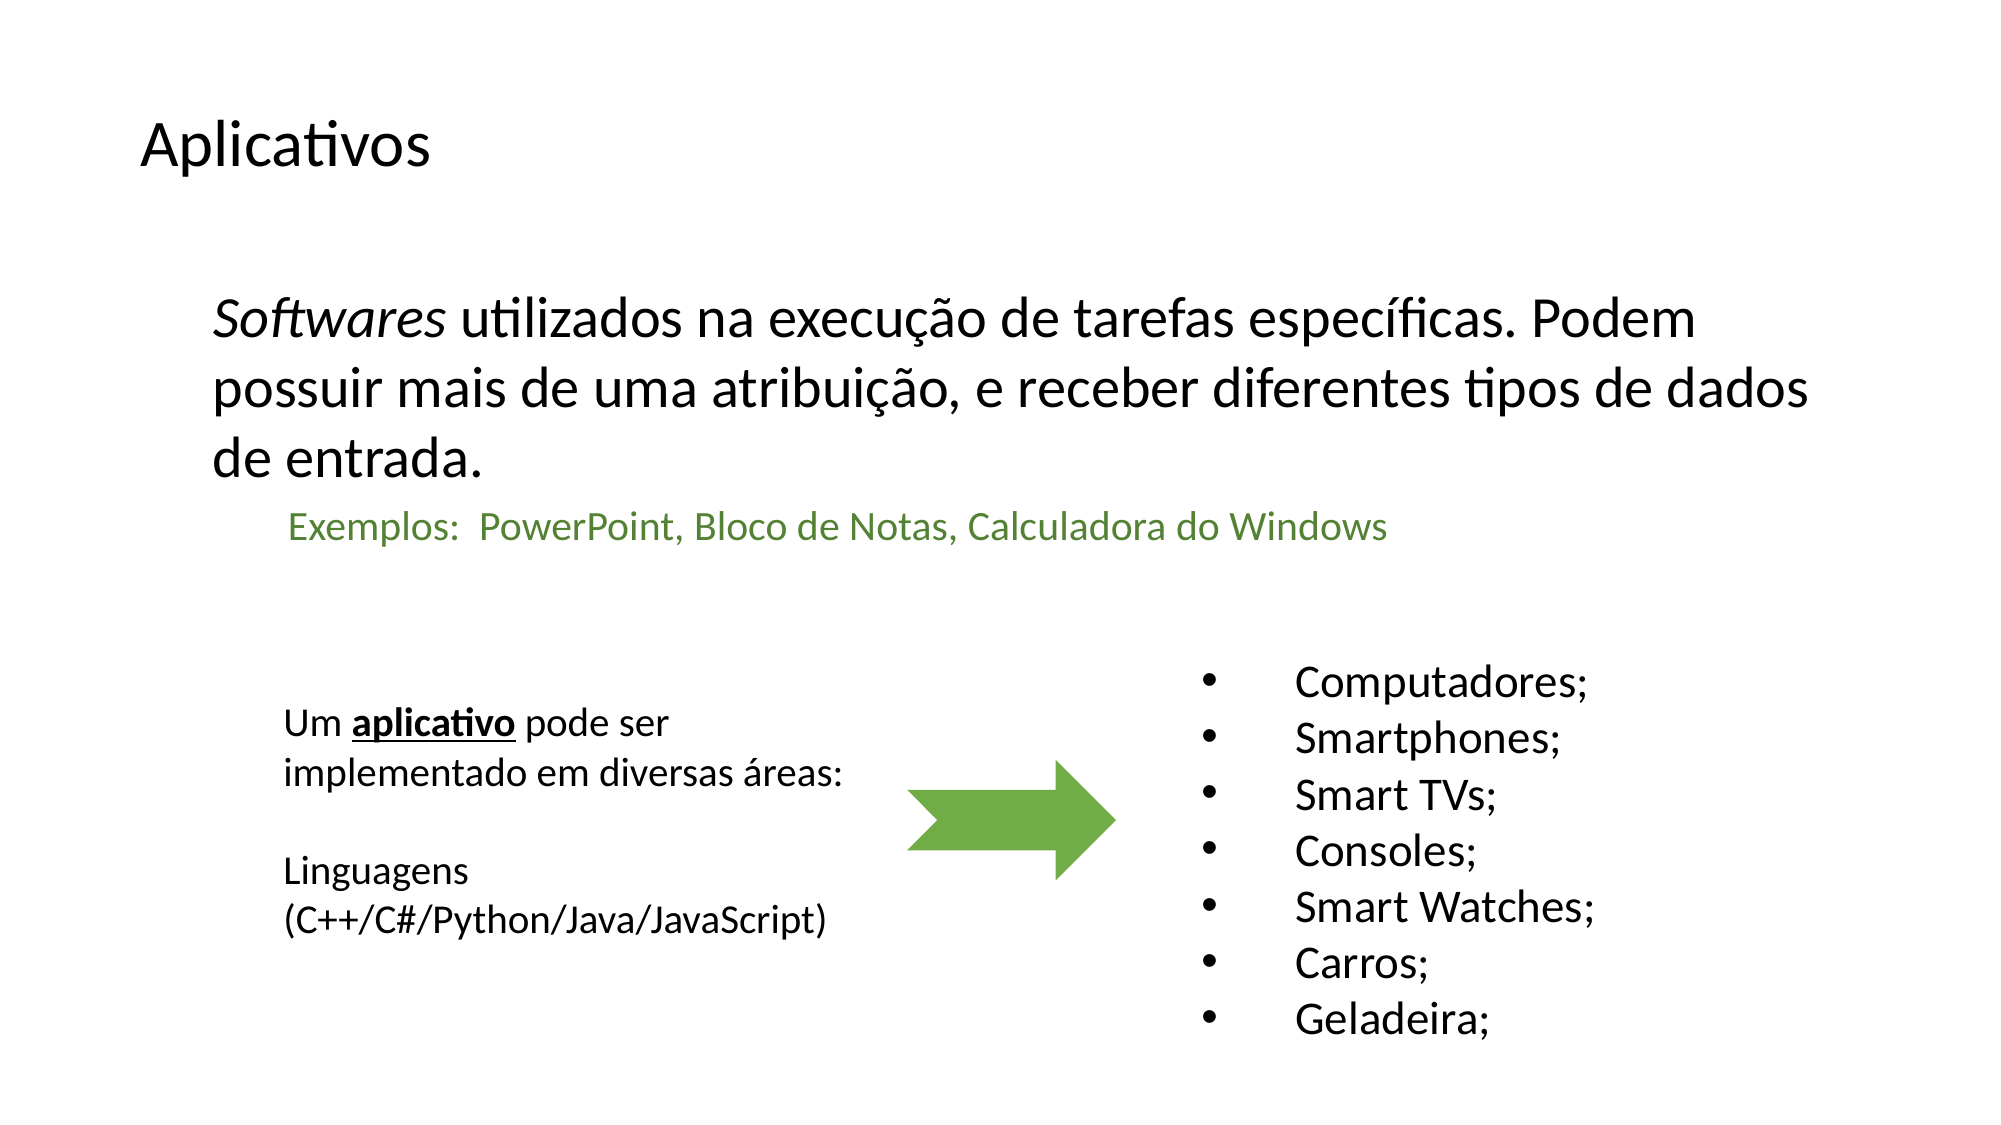

Aplicativos
Softwares utilizados na execução de tarefas específicas. Podem possuir mais de uma atribuição, e receber diferentes tipos de dados de entrada.
Exemplos:  PowerPoint, Bloco de Notas, Calculadora do Windows
Computadores;
Smartphones;
Smart TVs;
Consoles;
Smart Watches;
Carros;
Geladeira;
Um aplicativo pode ser implementado em diversas áreas:
Linguagens (C++/C#/Python/Java/JavaScript)